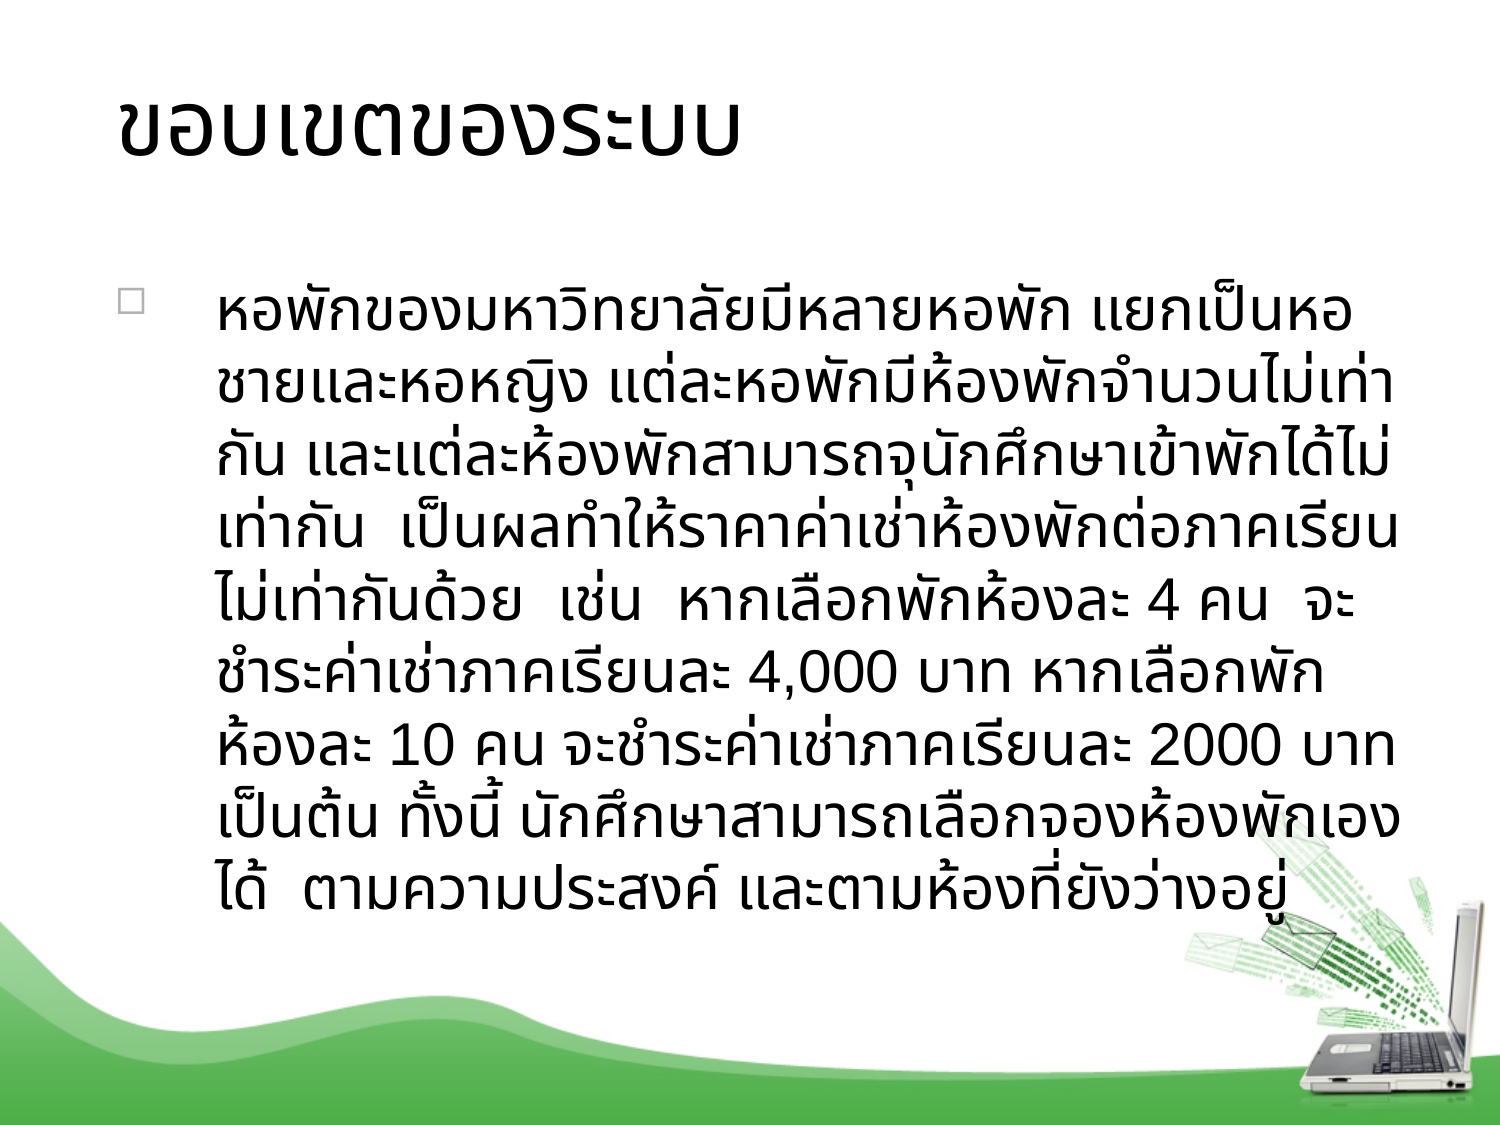

# ขอบเขตของระบบ
หอพักของมหาวิทยาลัยมีหลายหอพัก แยกเป็นหอชายและหอหญิง แต่ละหอพักมีห้องพักจำนวนไม่เท่ากัน และแต่ละห้องพักสามารถจุนักศึกษาเข้าพักได้ไม่เท่ากัน  เป็นผลทำให้ราคาค่าเช่าห้องพักต่อภาคเรียนไม่เท่ากันด้วย  เช่น  หากเลือกพักห้องละ 4 คน  จะชำระค่าเช่าภาคเรียนละ 4,000 บาท หากเลือกพักห้องละ 10 คน จะชำระค่าเช่าภาคเรียนละ 2000 บาท เป็นต้น ทั้งนี้ นักศึกษาสามารถเลือกจองห้องพักเองได้  ตามความประสงค์ และตามห้องที่ยังว่างอยู่